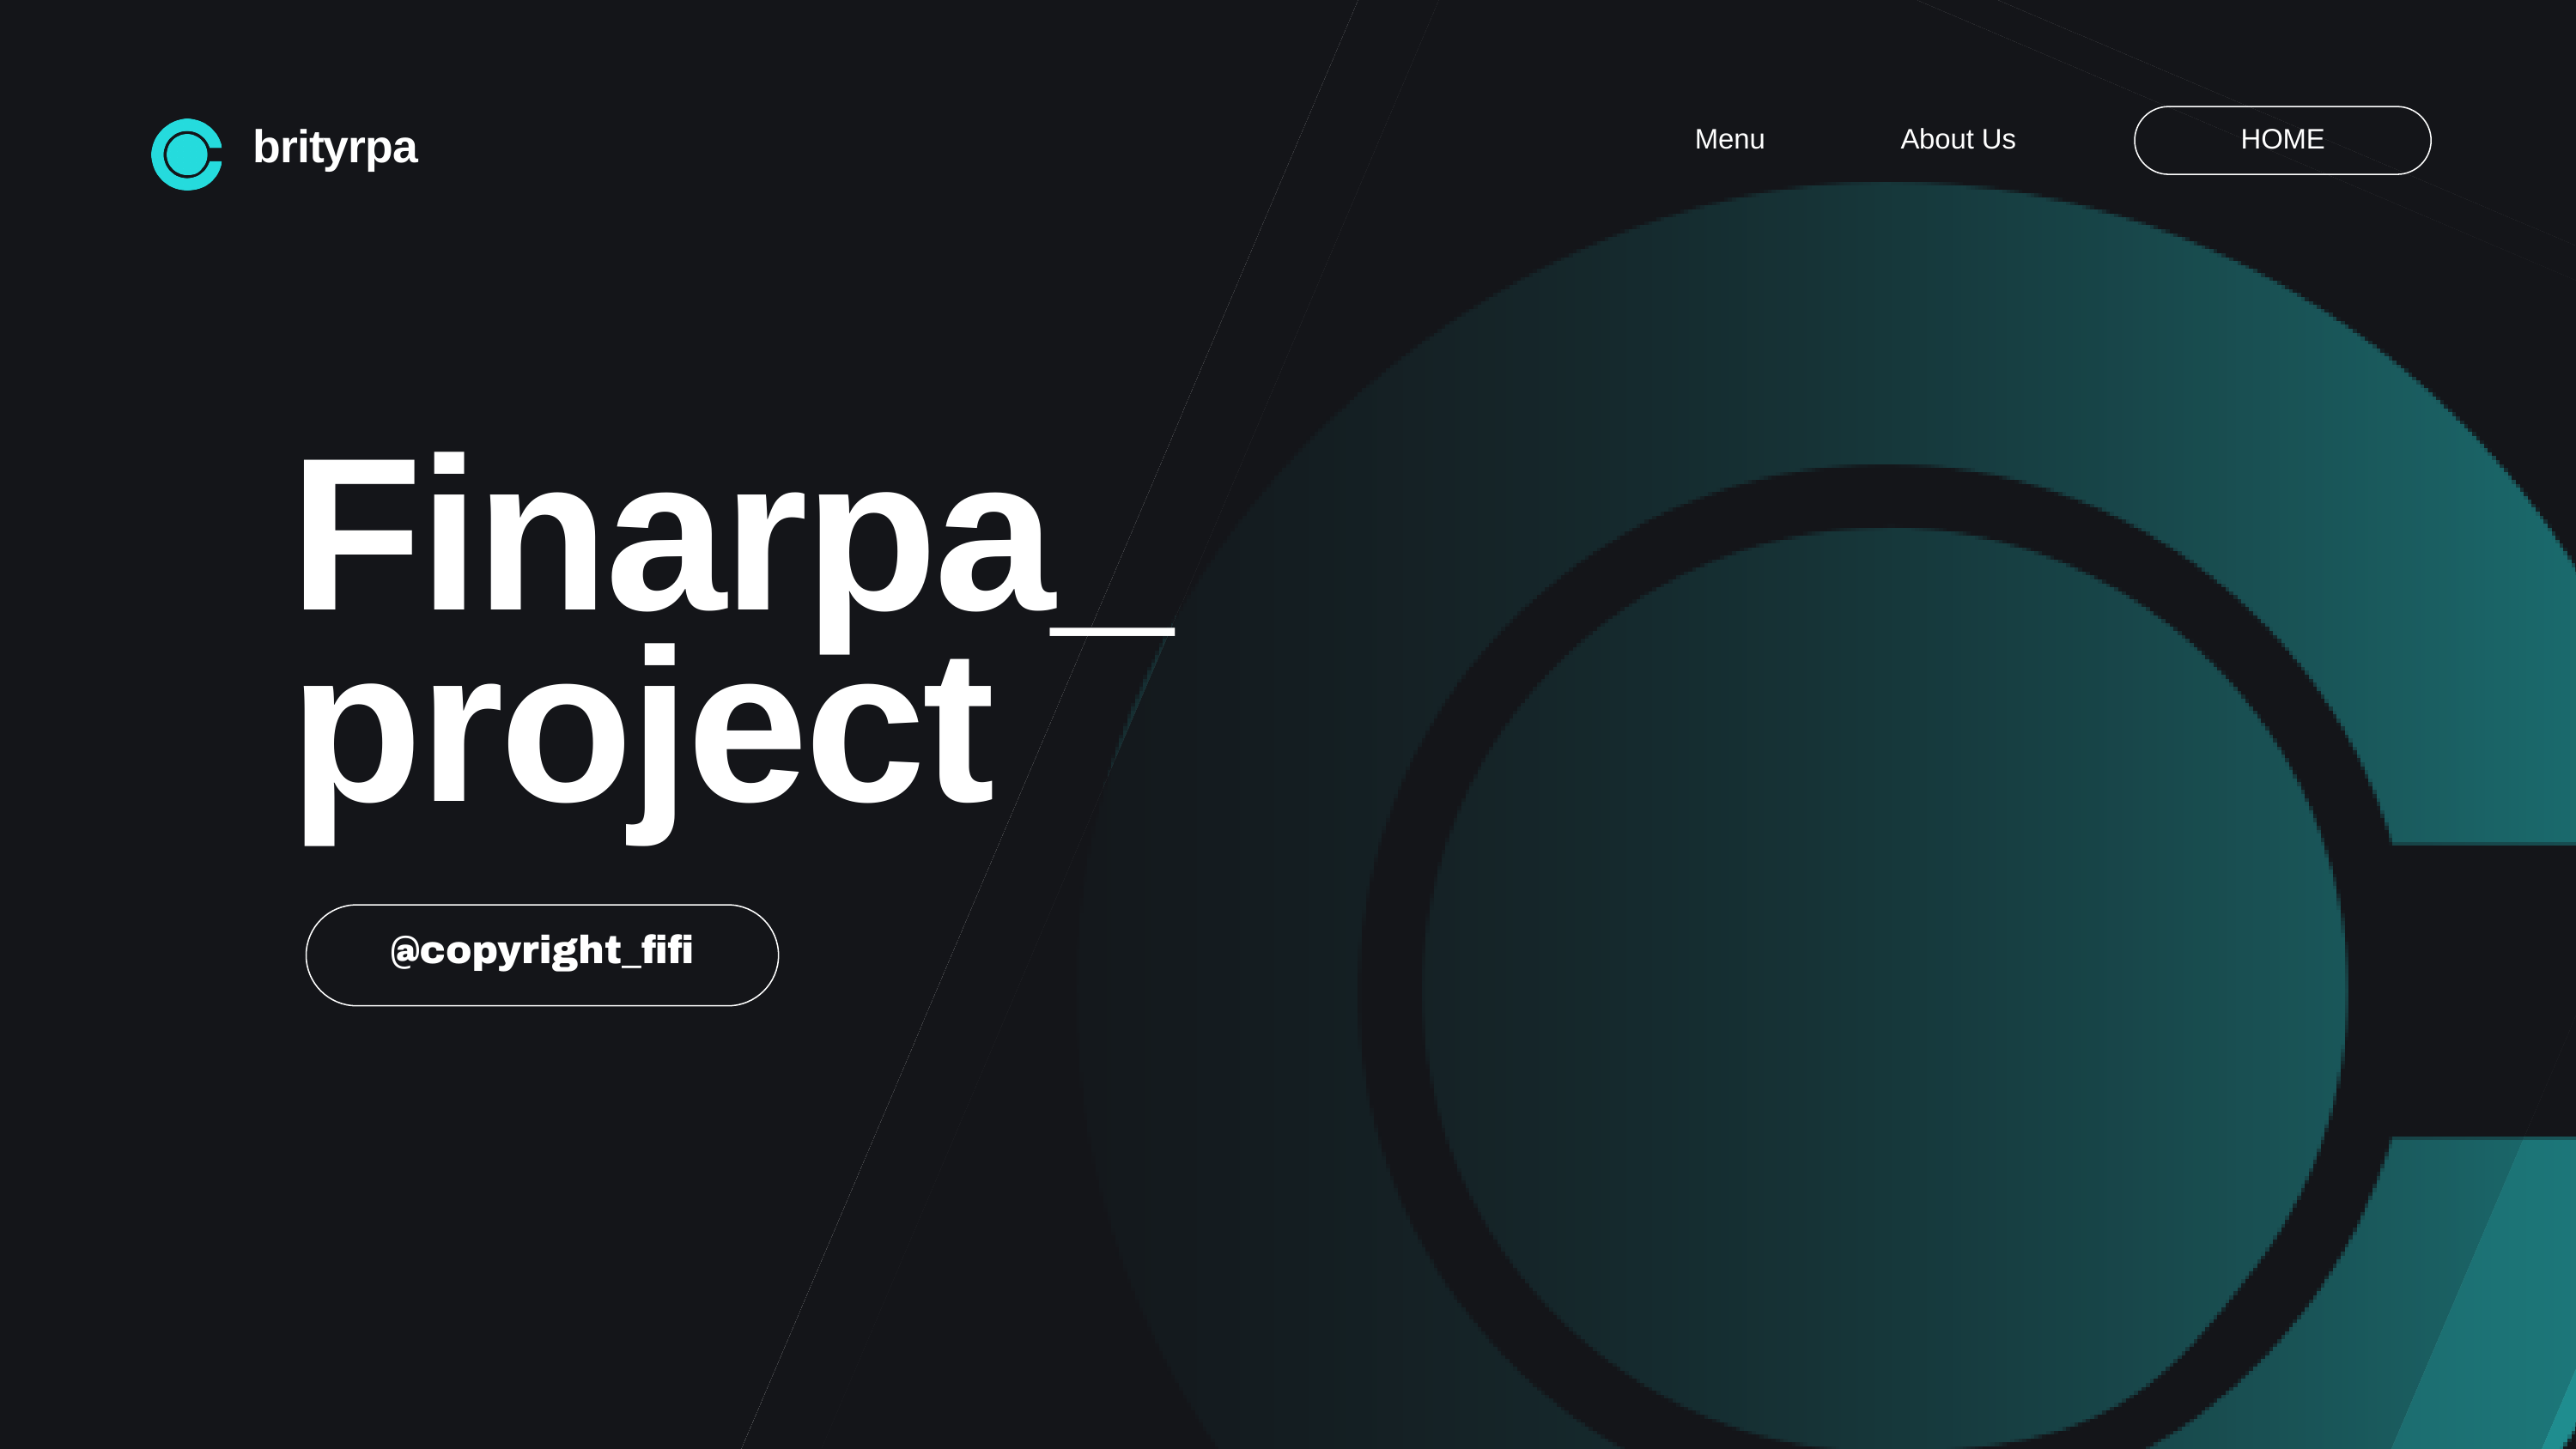

Menu
About Us
HOME
brityrpa

Finarpa_
project

@copyright_fifi